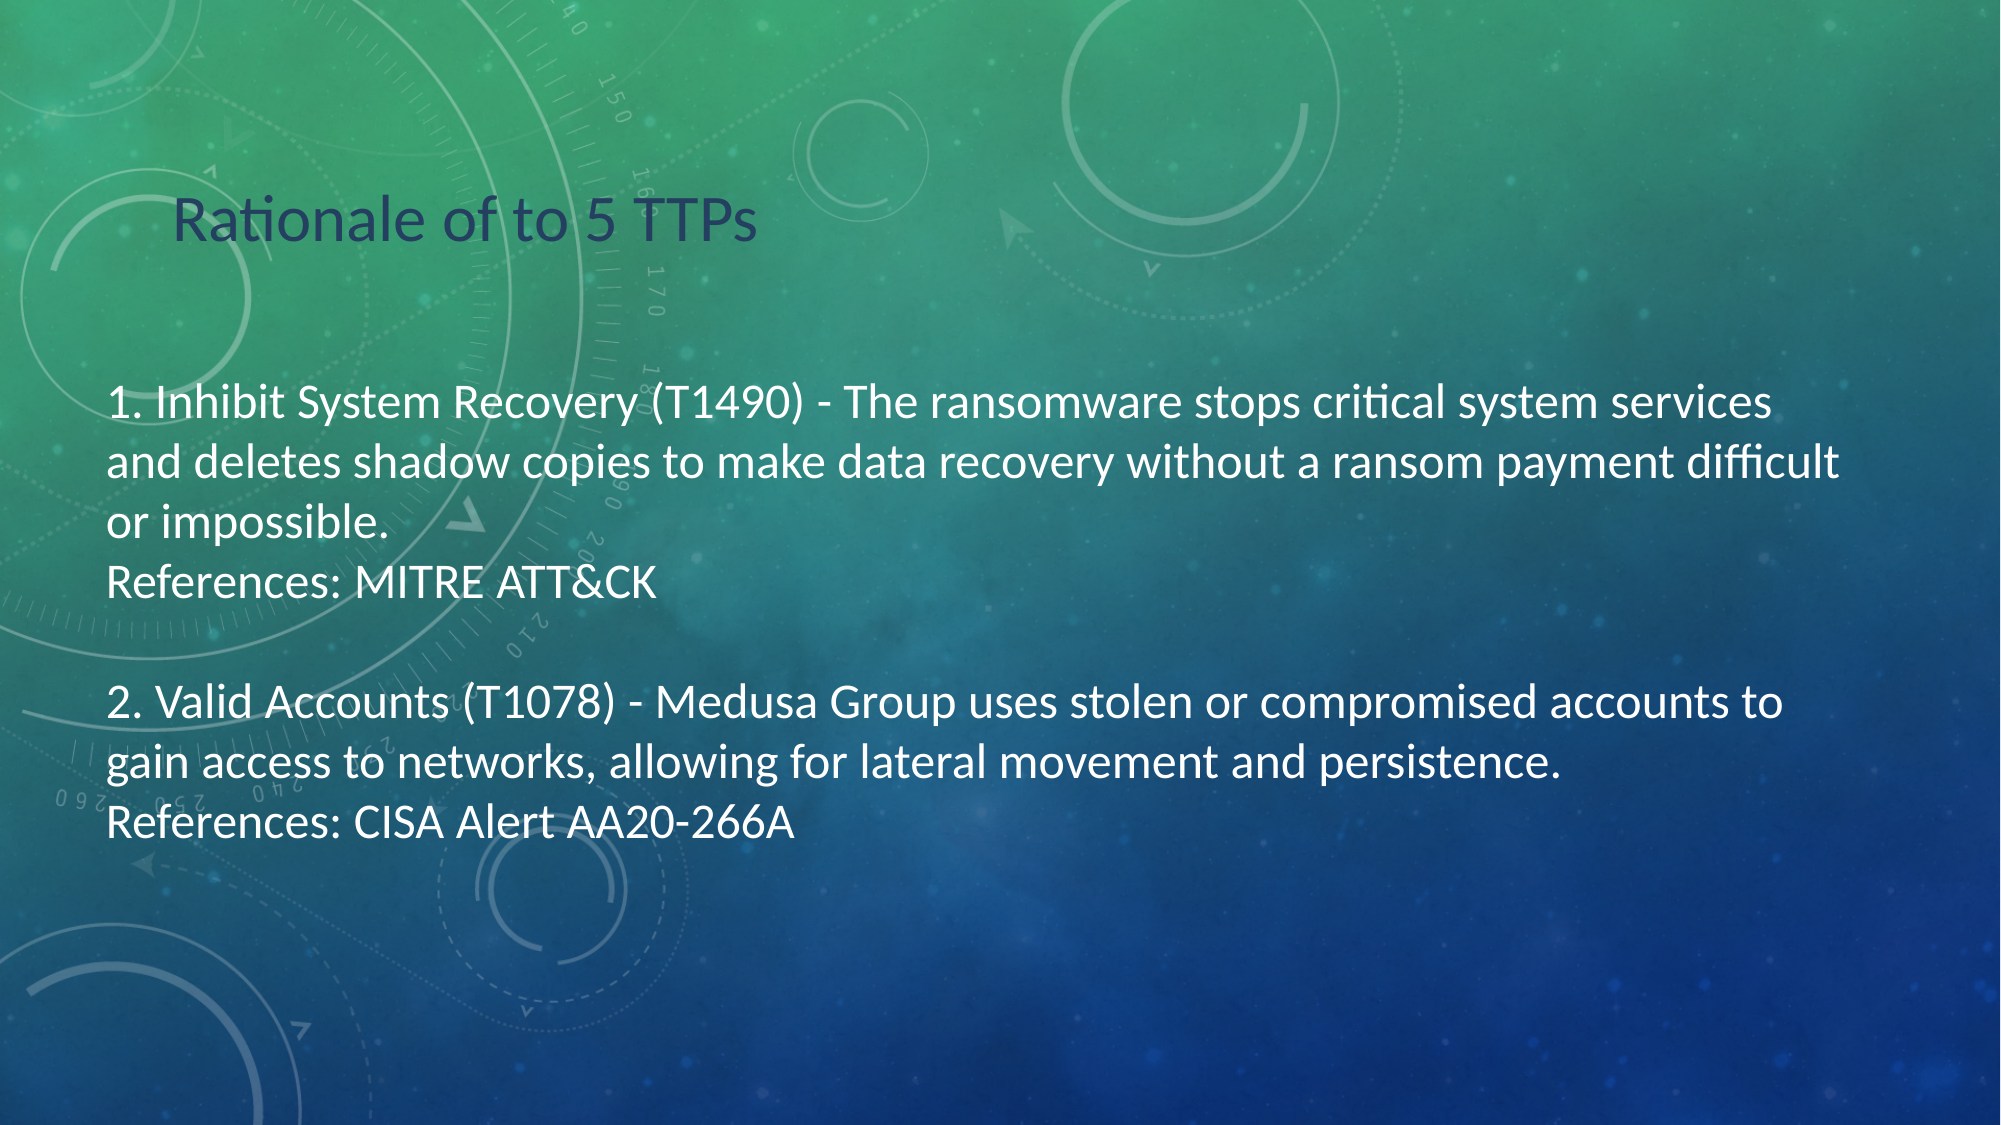

Rationale of to 5 TTPs
1. Inhibit System Recovery (T1490) - The ransomware stops critical system services and deletes shadow copies to make data recovery without a ransom payment difficult or impossible.
References: MITRE ATT&CK

2. Valid Accounts (T1078) - Medusa Group uses stolen or compromised accounts to gain access to networks, allowing for lateral movement and persistence.
References: CISA Alert AA20-266A